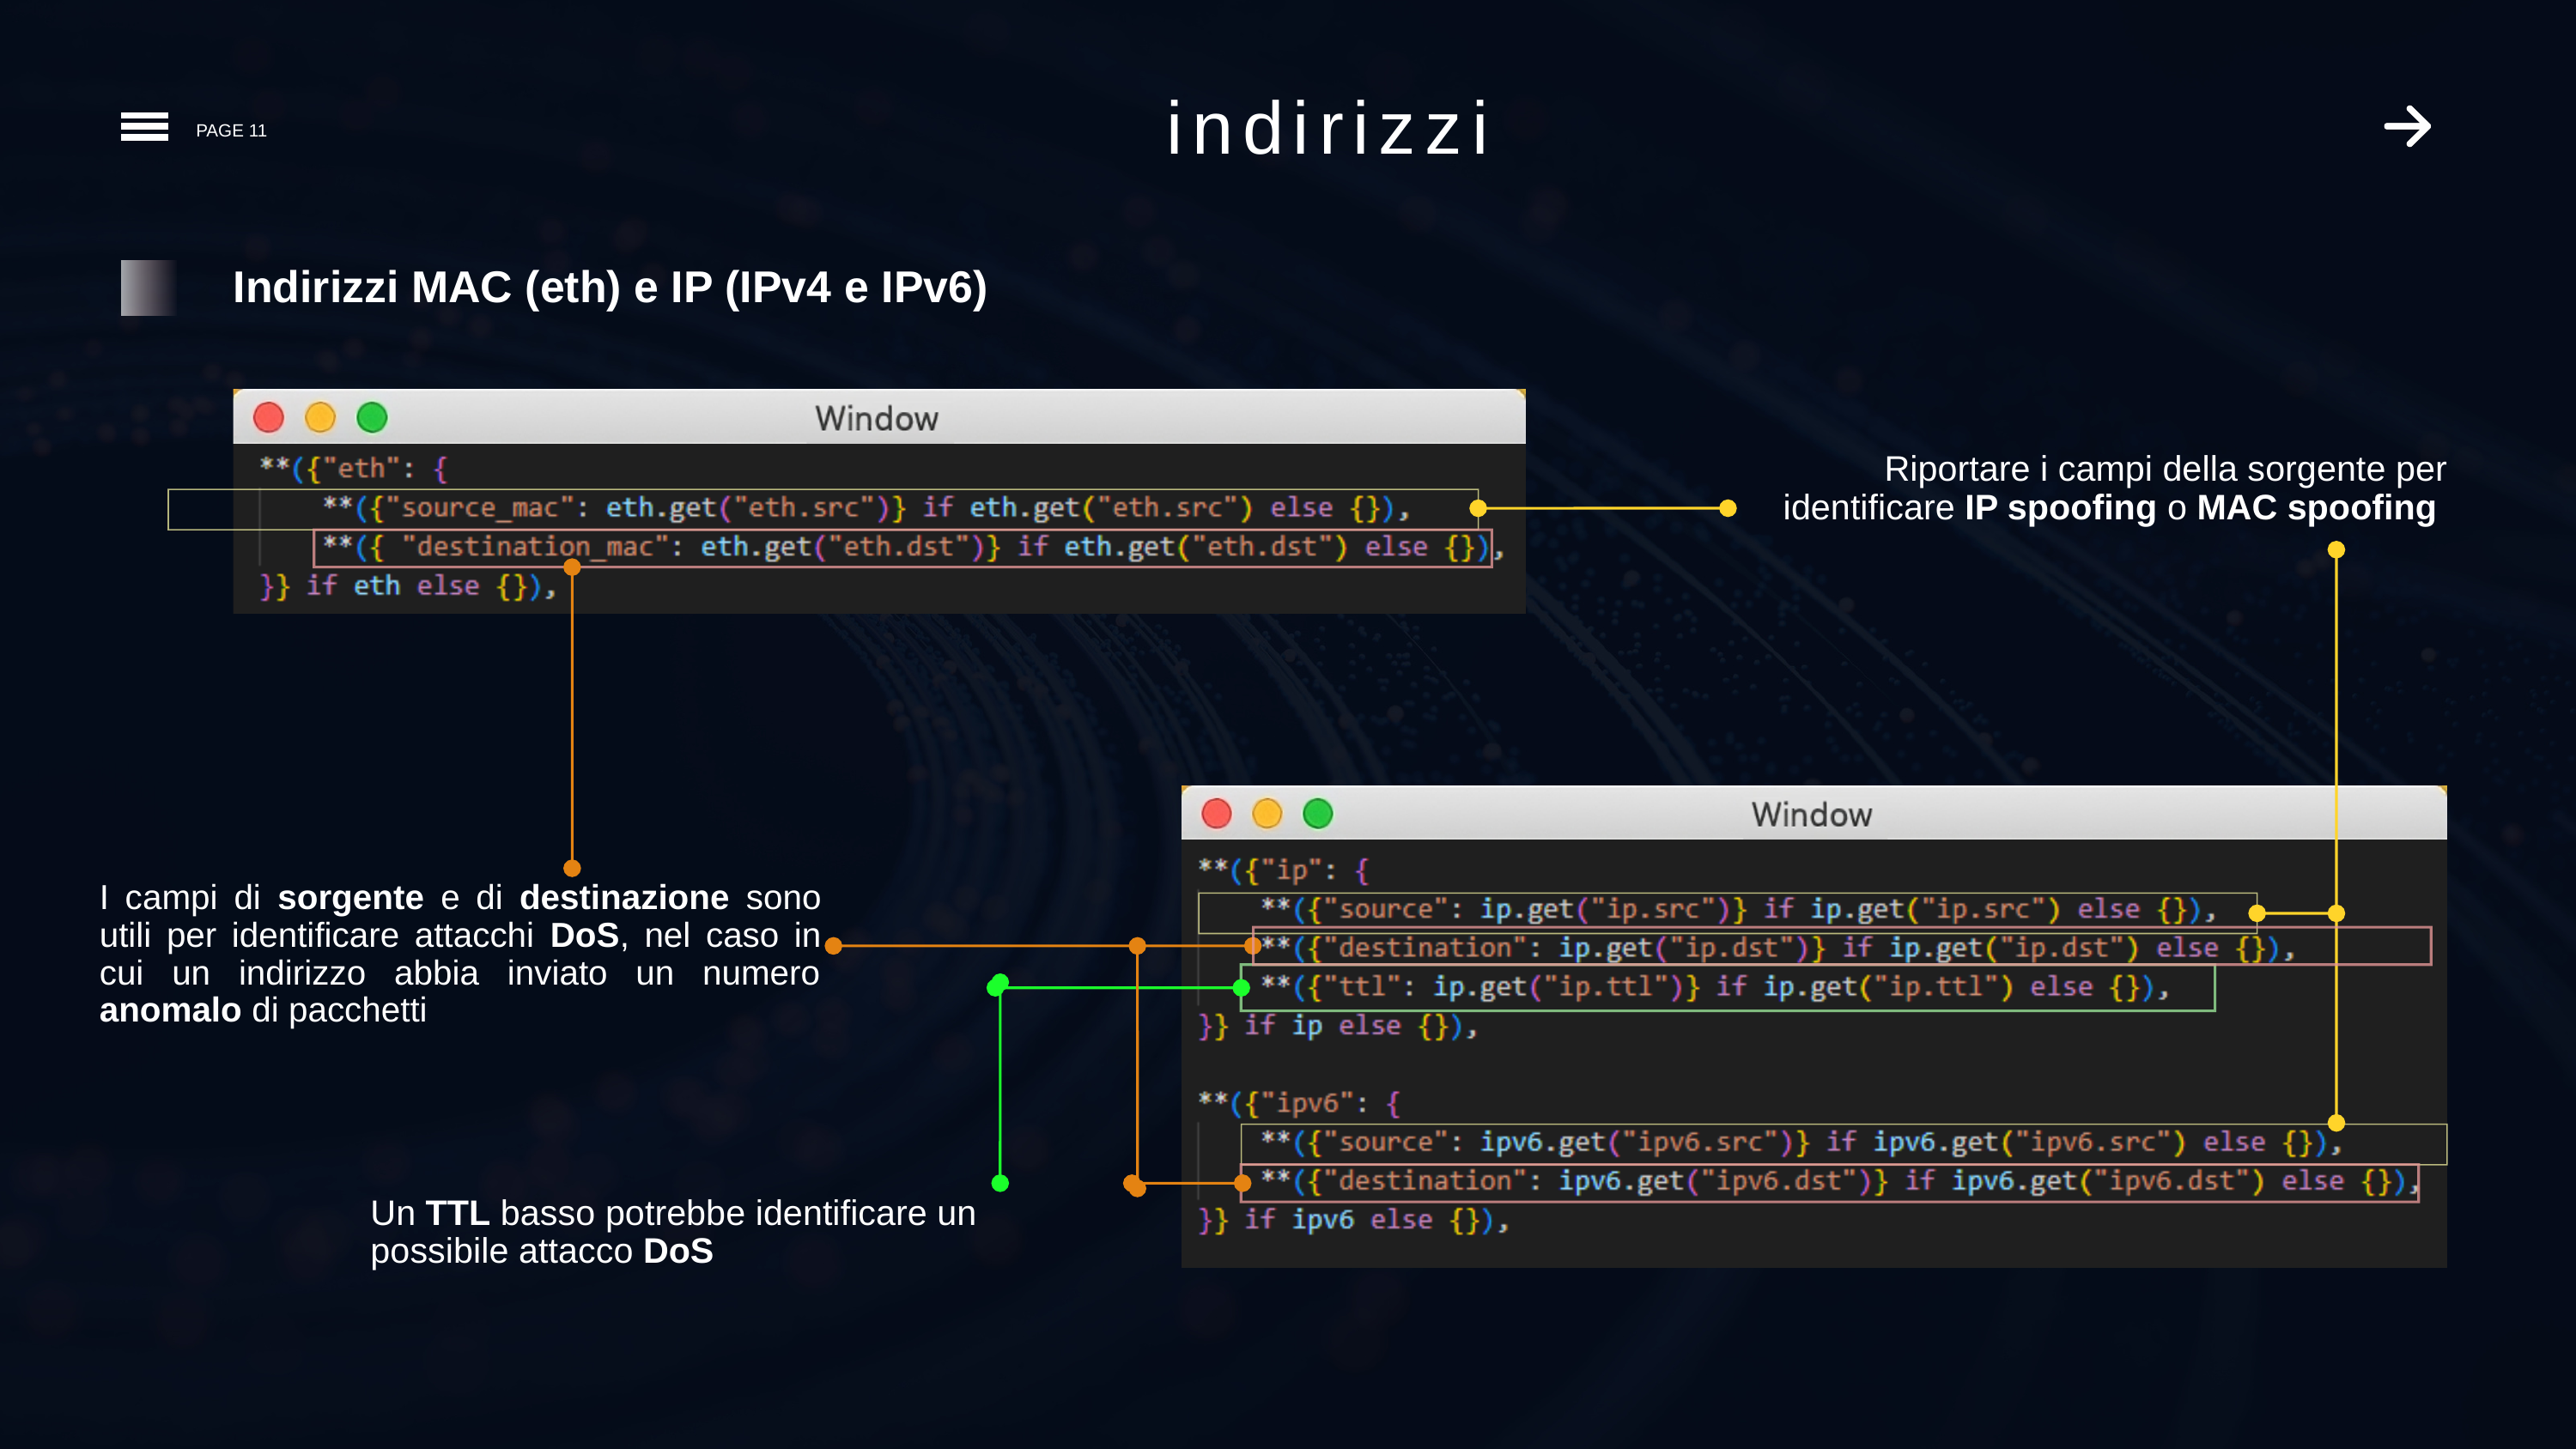

indirizzi

PAGE 11

Indirizzi MAC (eth) e IP (IPv4 e IPv6)

Riportare i campi della sorgente per identificare IP spoofing o MAC spoofing

I campi di sorgente e di destinazione sono utili per identificare attacchi DoS, nel caso in cui un indirizzo abbia inviato un numero anomalo di pacchetti

Un TTL basso potrebbe identificare un possibile attacco DoS